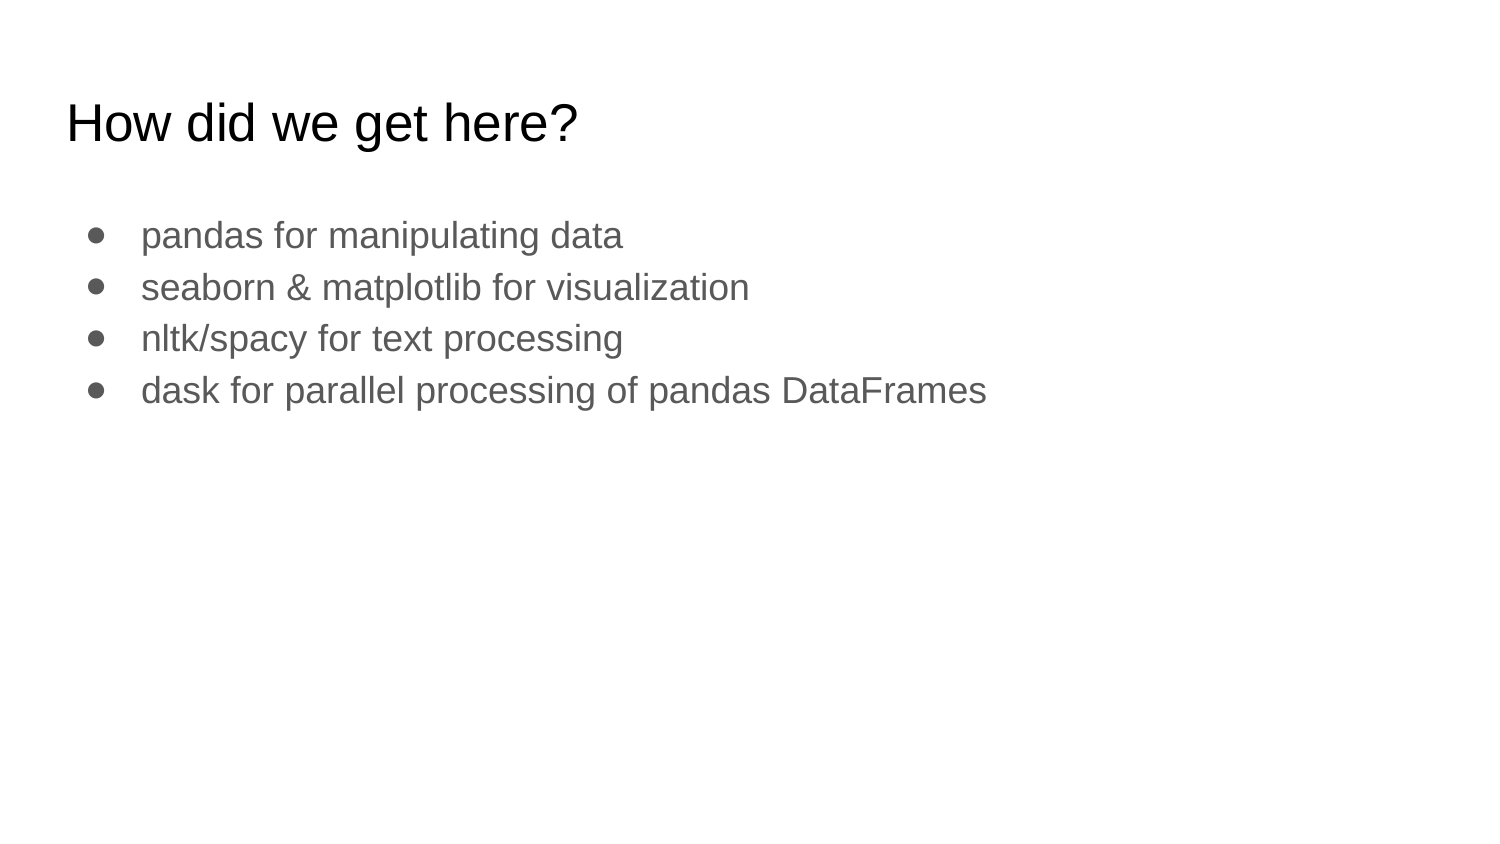

# How did we get here?
pandas for manipulating data
seaborn & matplotlib for visualization
nltk/spacy for text processing
dask for parallel processing of pandas DataFrames